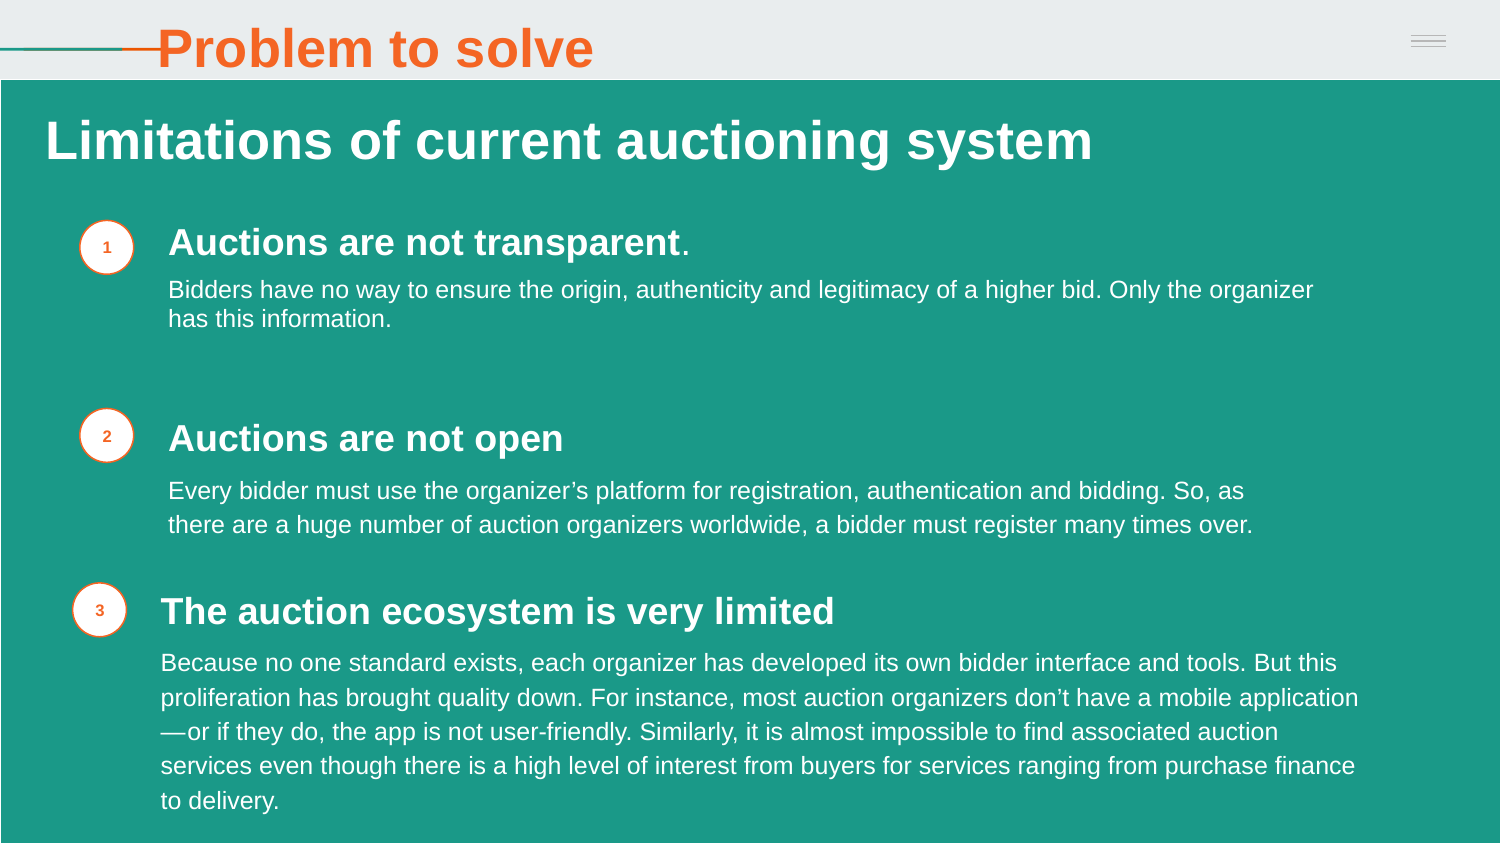

# Problem to solve

Limitations of current auctioning system
Auctions are not transparent.
Bidders have no way to ensure the origin, authenticity and legitimacy of a higher bid. Only the organizer has this information.
1
Auctions are not open
Every bidder must use the organizer’s platform for registration, authentication and bidding. So, as there are a huge number of auction organizers worldwide, a bidder must register many times over.
2
The auction ecosystem is very limited
Because no one standard exists, each organizer has developed its own bidder interface and tools. But this proliferation has brought quality down. For instance, most auction organizers don’t have a mobile application — or if they do, the app is not user-friendly. Similarly, it is almost impossible to find associated auction services even though there is a high level of interest from buyers for services ranging from purchase finance to delivery.
3